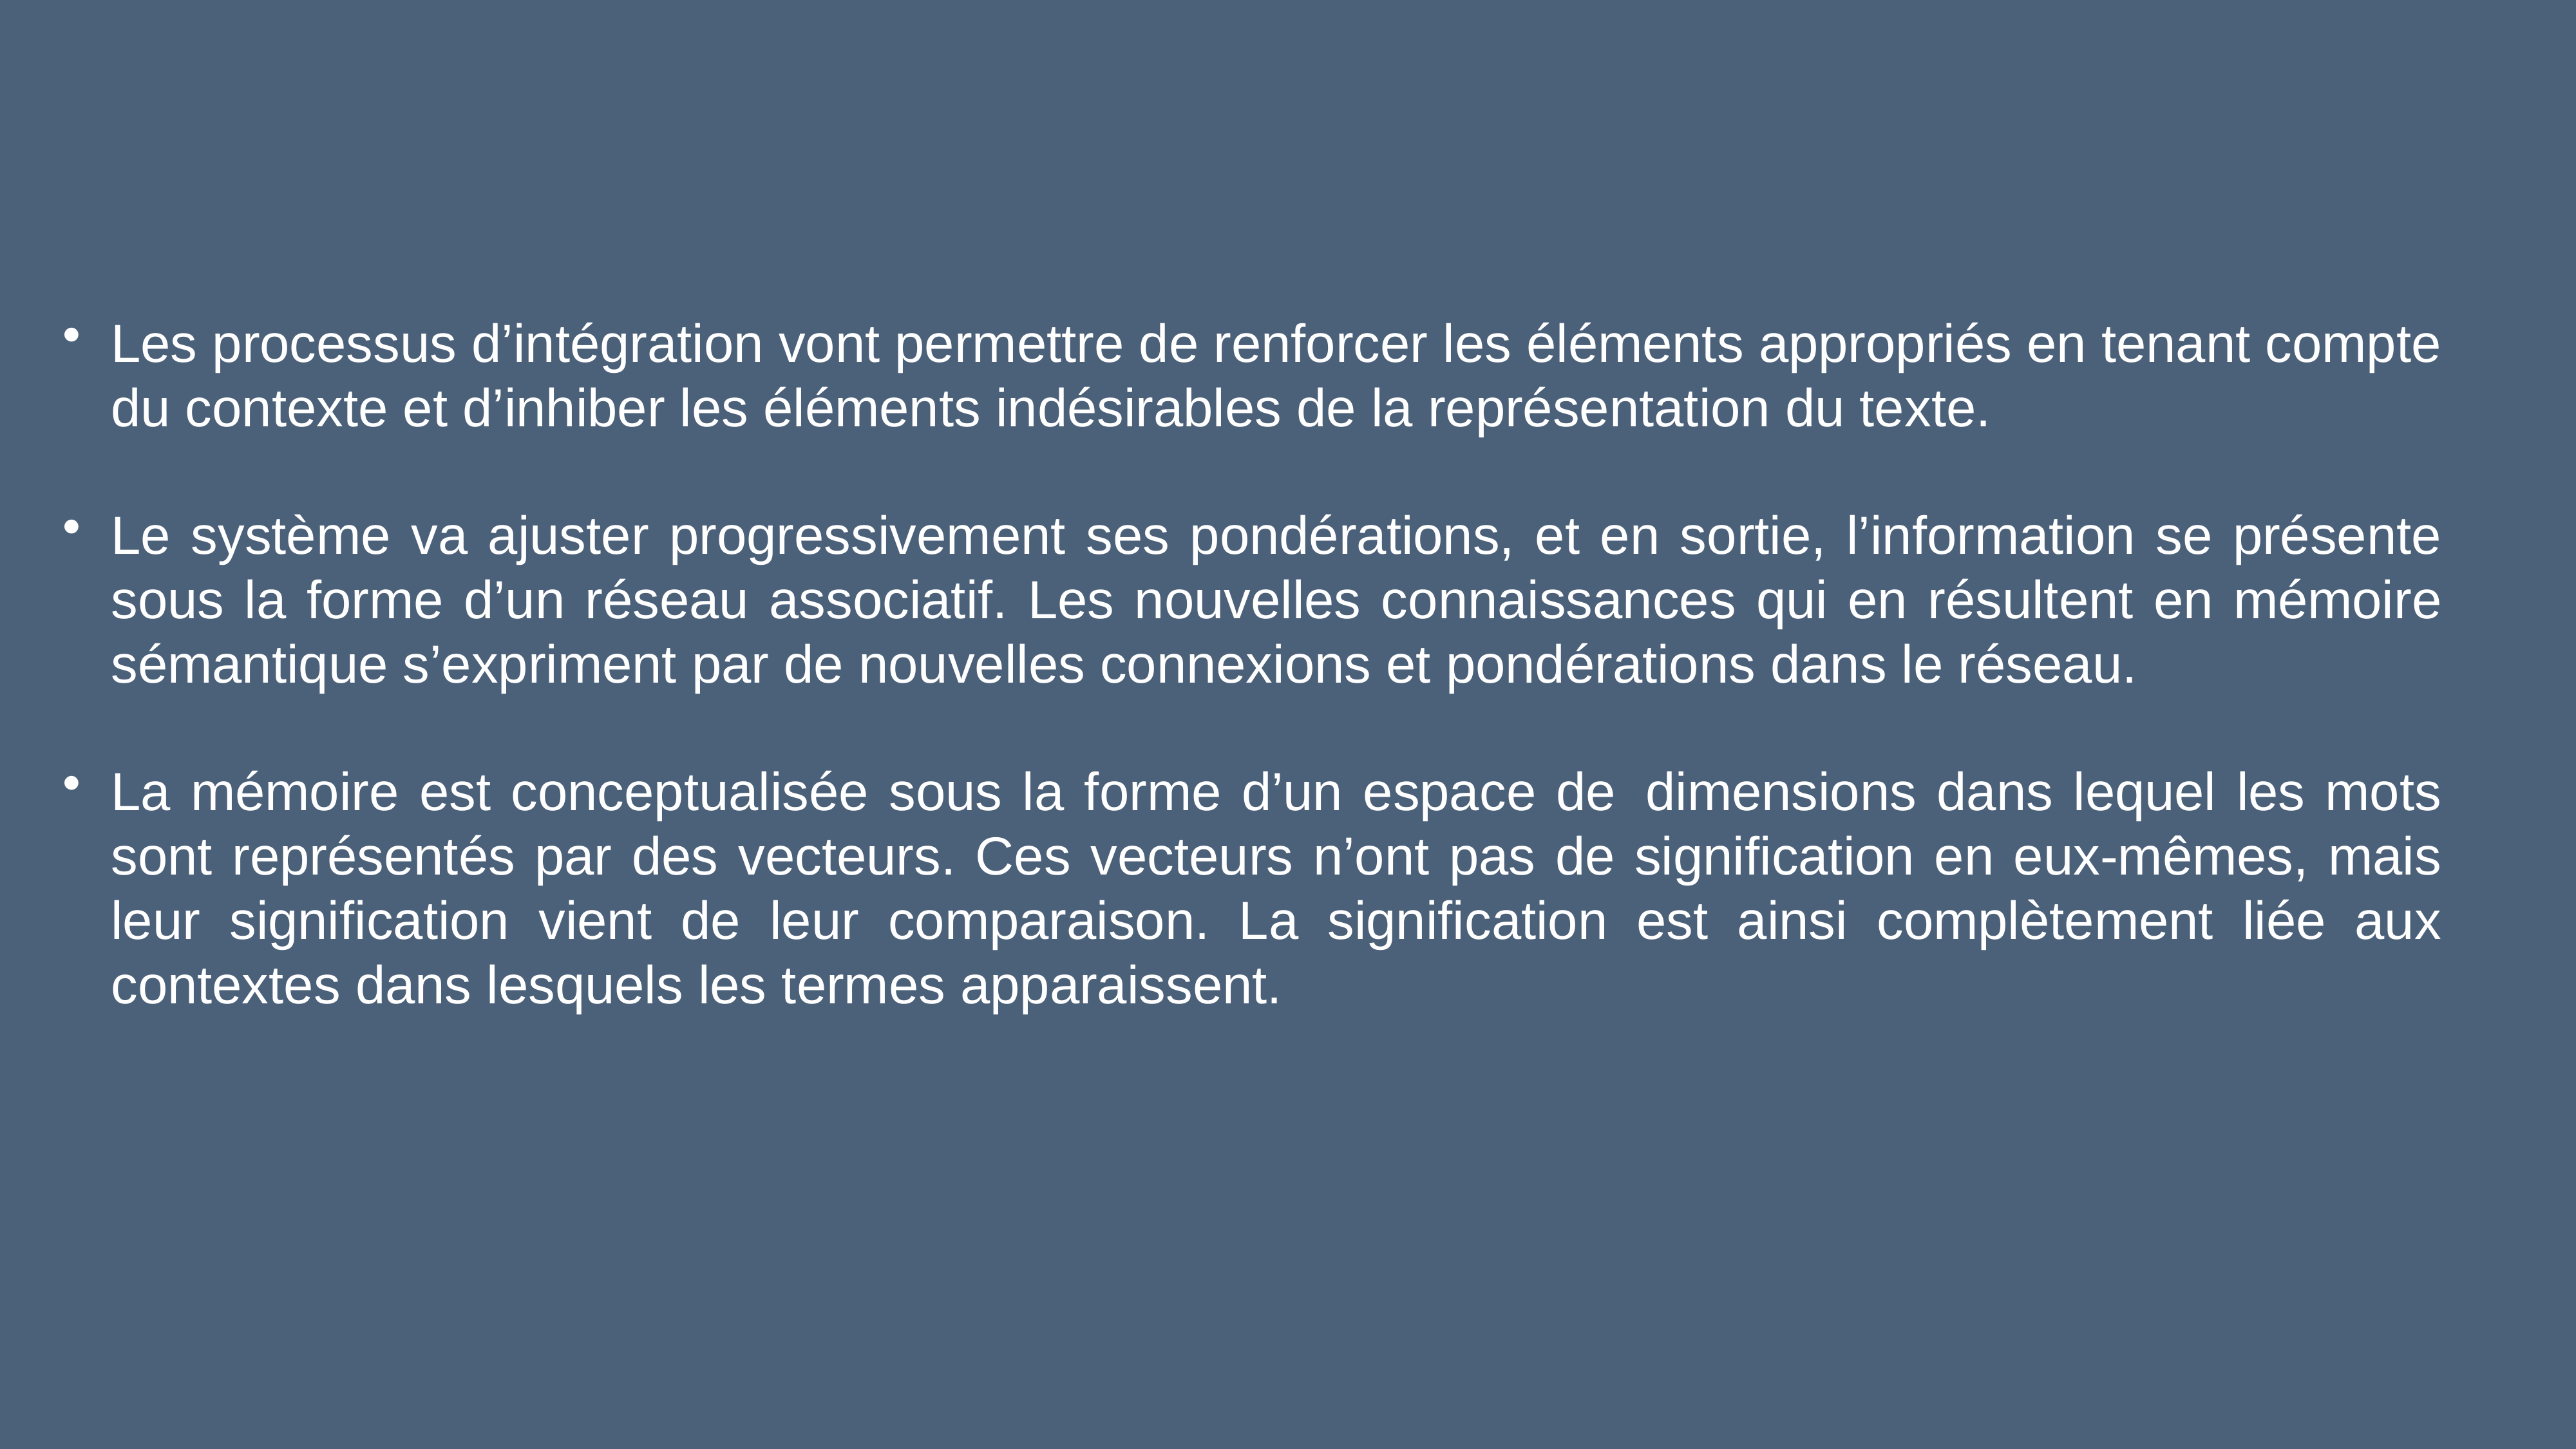

#
Les processus d’intégration vont permettre de renforcer les éléments appropriés en tenant compte du contexte et d’inhiber les éléments indésirables de la représentation du texte.
Le système va ajuster progressivement ses pondérations, et en sortie, l’information se présente sous la forme d’un réseau associatif. Les nouvelles connaissances qui en résultent en mémoire sémantique s’expriment par de nouvelles connexions et pondérations dans le réseau.
La mémoire est conceptualisée sous la forme d’un espace de  dimensions dans lequel les mots sont représentés par des vecteurs. Ces vecteurs n’ont pas de signification en eux-mêmes, mais leur signification vient de leur comparaison. La signification est ainsi complètement liée aux contextes dans lesquels les termes apparaissent.